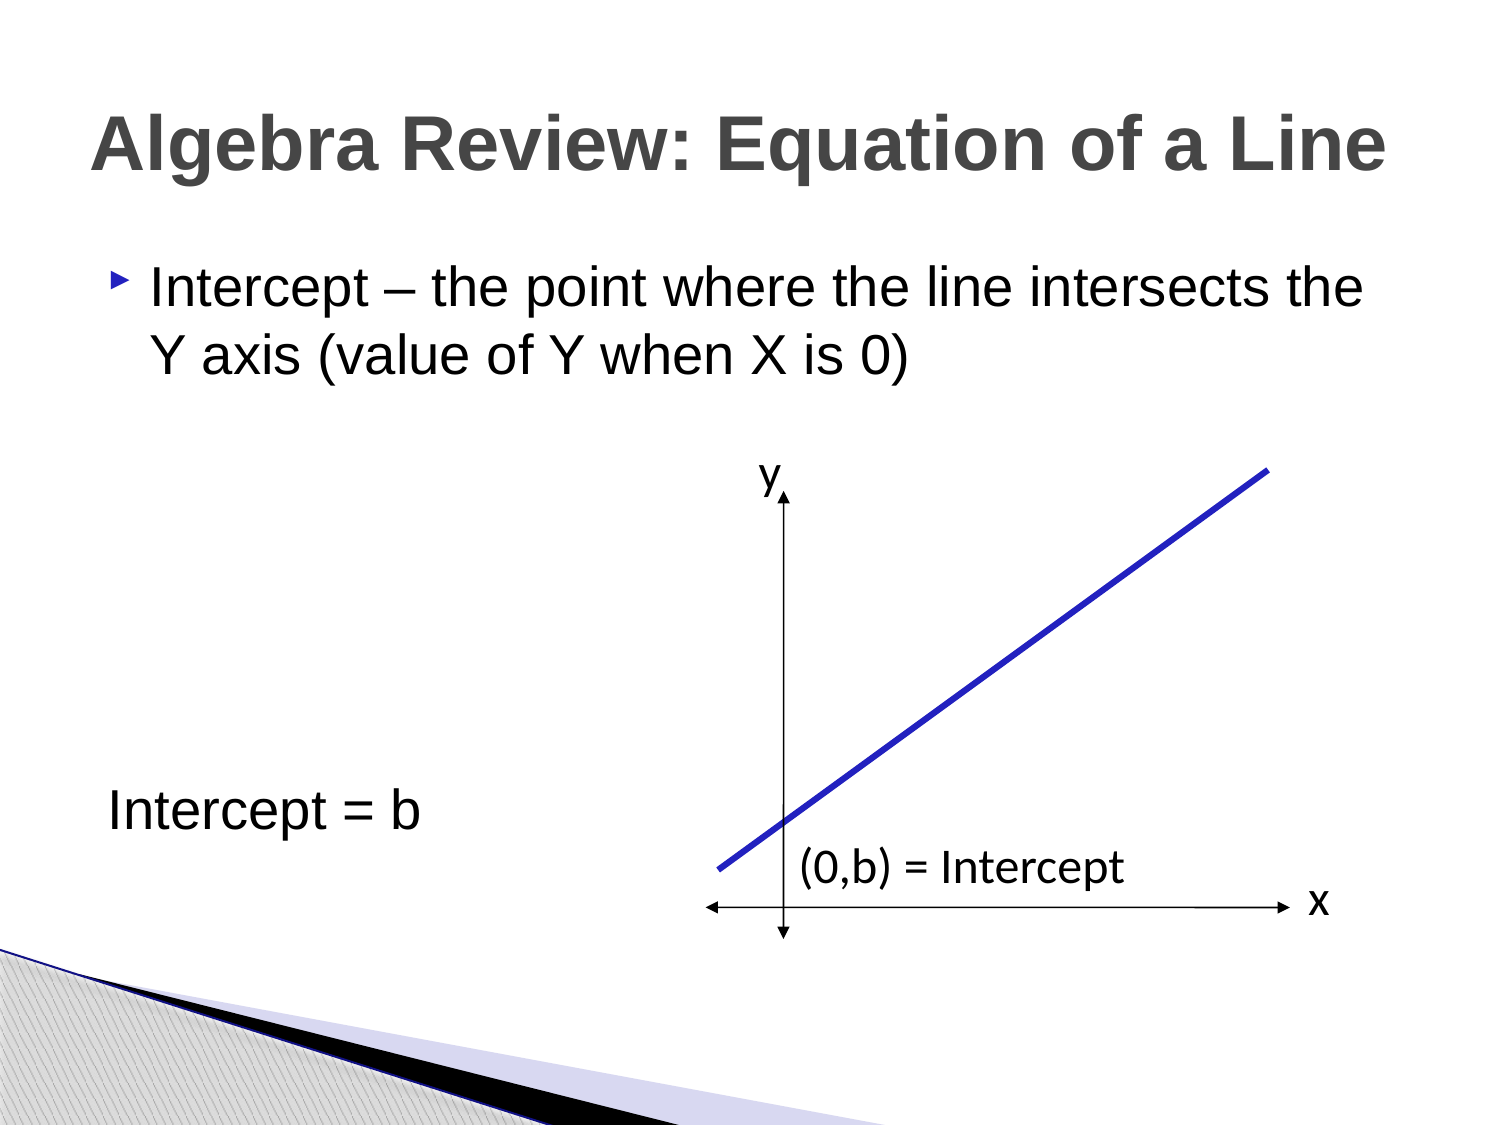

# Algebra Review: Equation of a Line
Intercept – the point where the line intersects the Y axis (value of Y when X is 0)

Intercept = b
y

(0,b) = Intercept
x